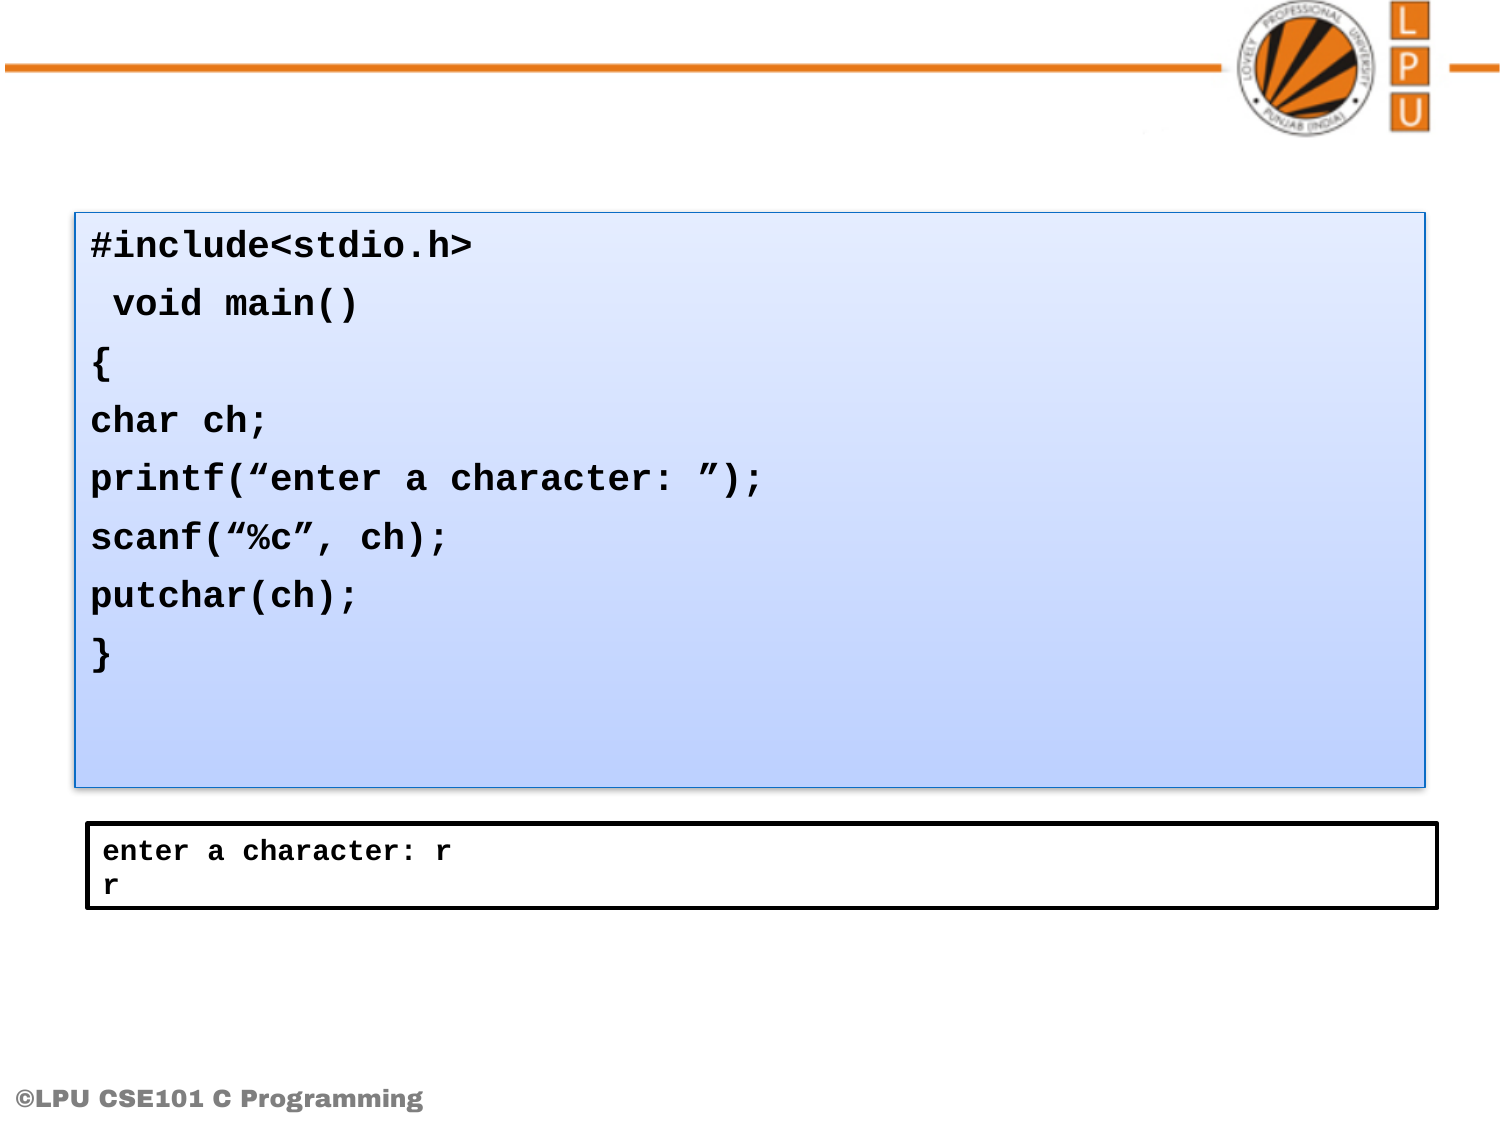

#include<stdio.h>
 void main()
{
char ch;
printf(“enter a character: ”);
scanf(“%c”, ch);
putchar(ch);
}
enter a character: r
r